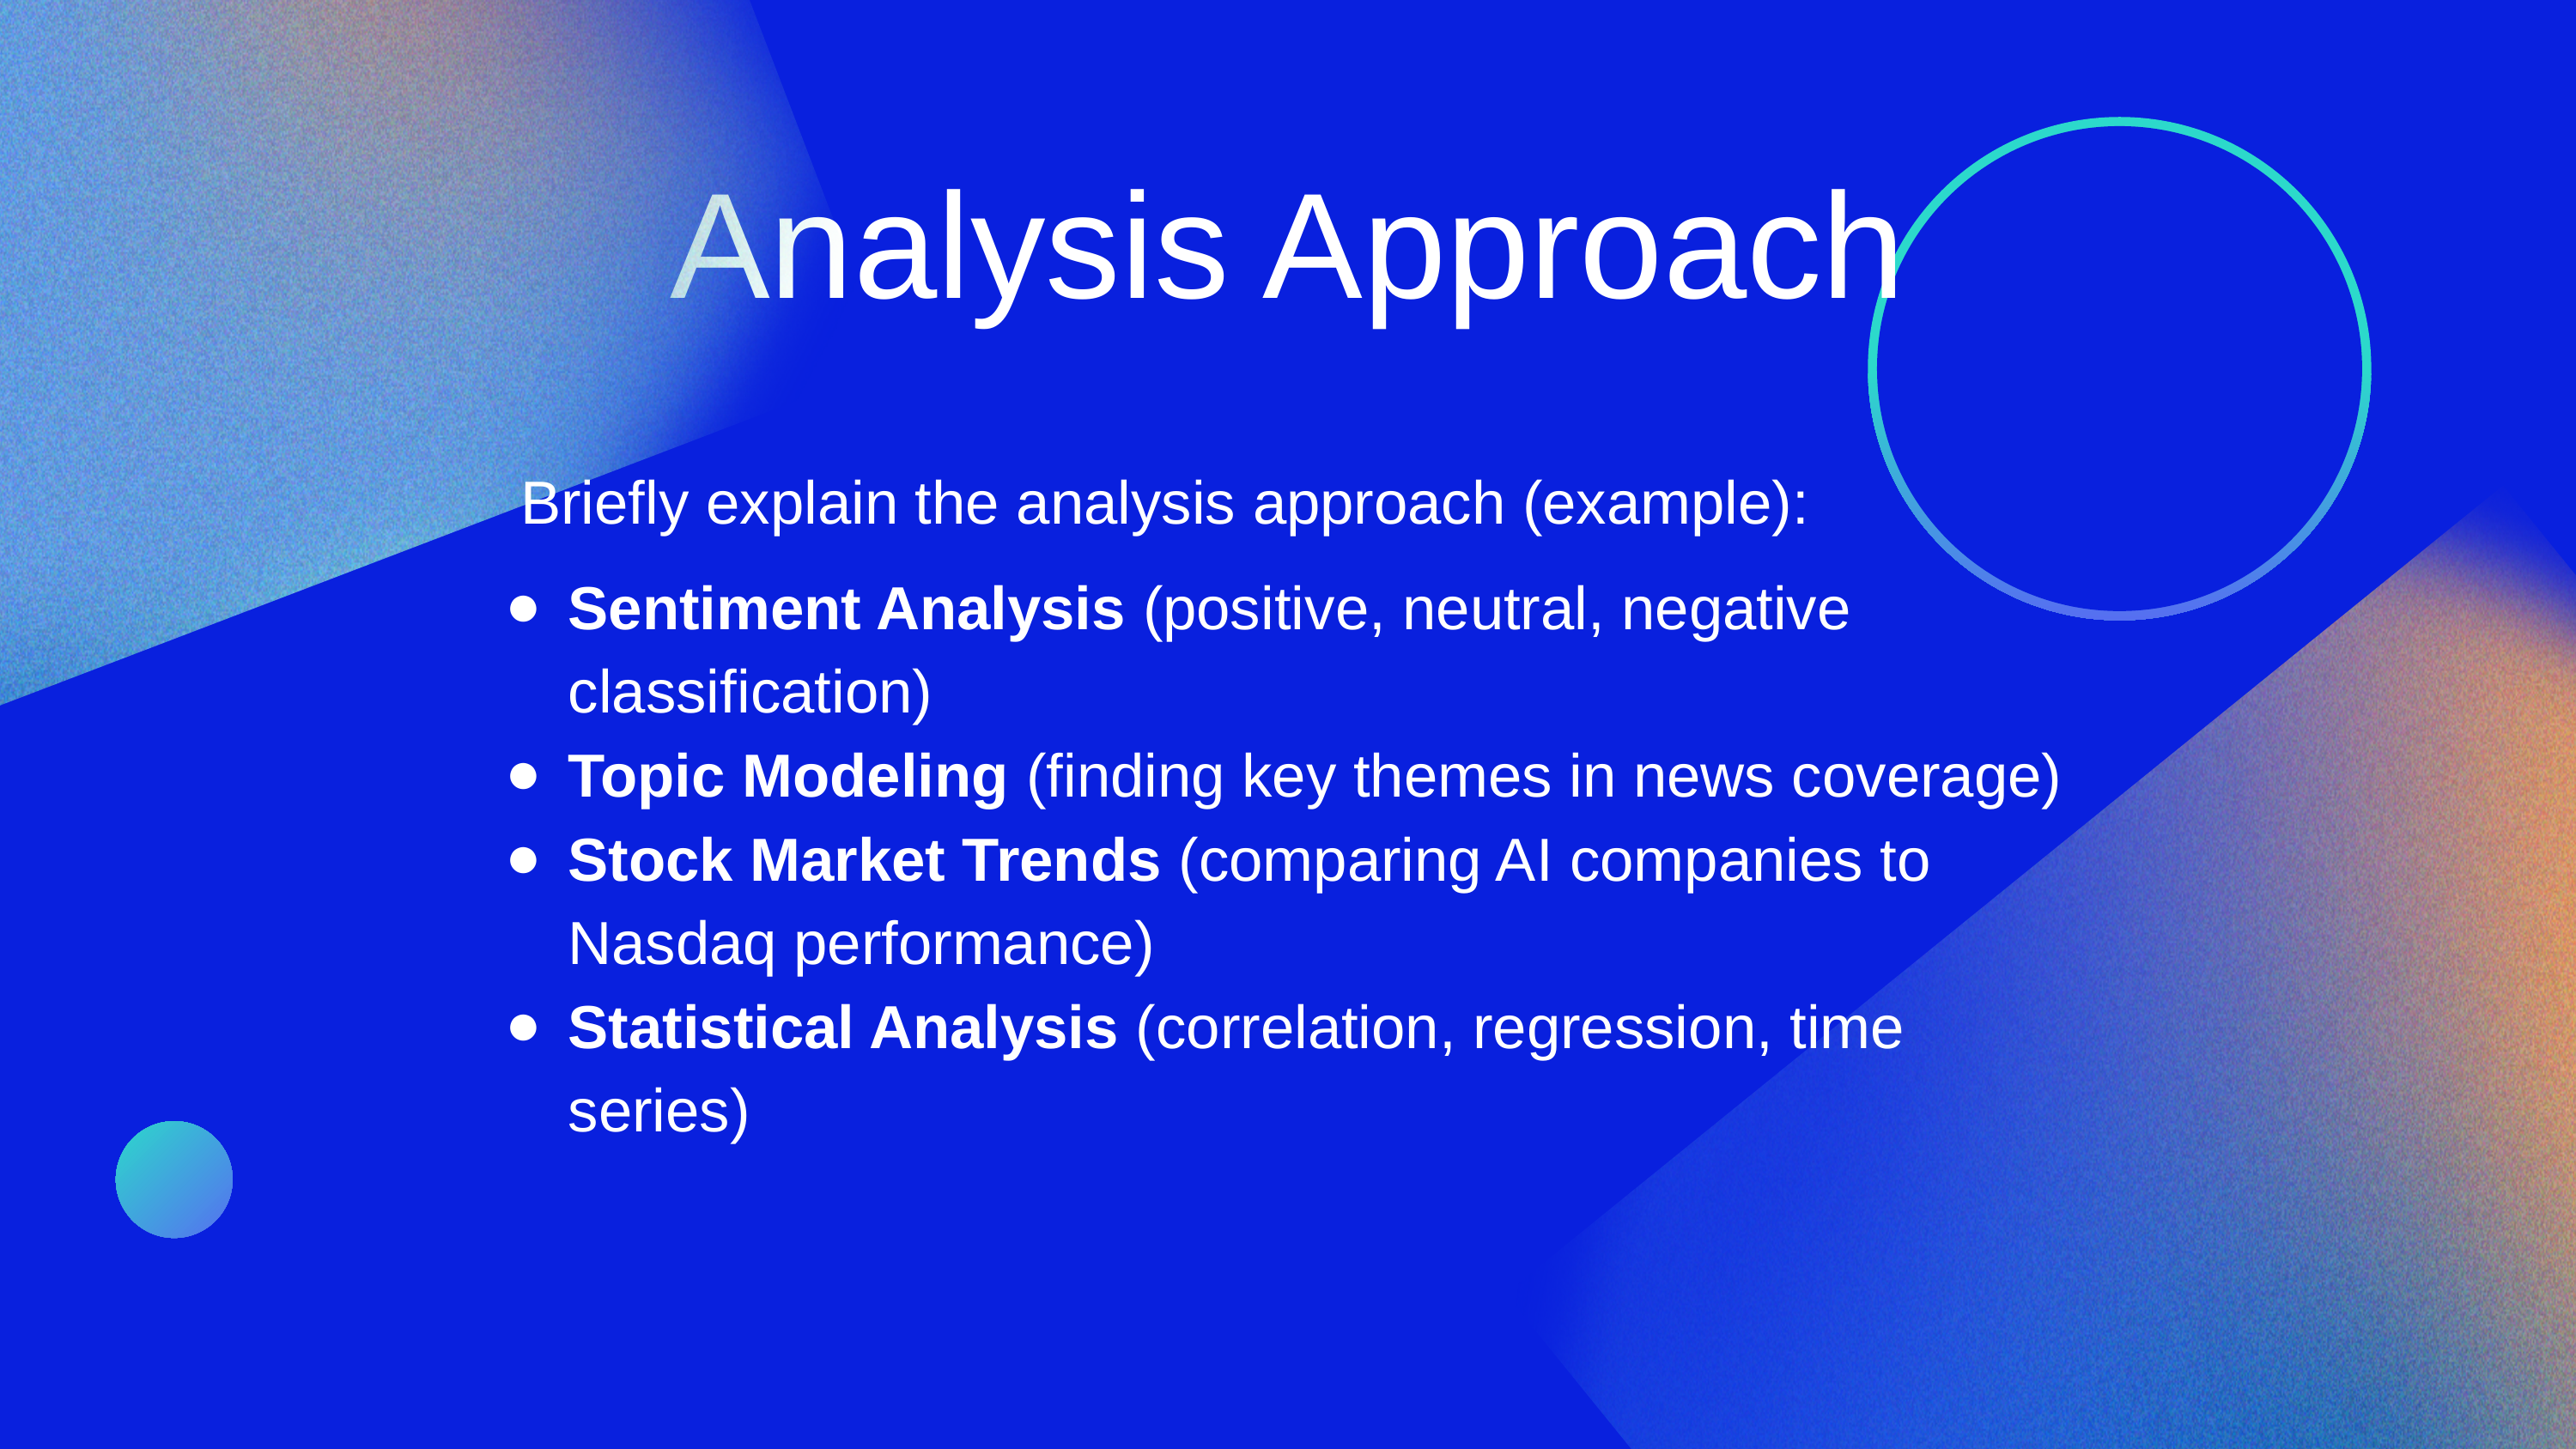

Analysis Approach
 Briefly explain the analysis approach (example):
Sentiment Analysis (positive, neutral, negative classification)
Topic Modeling (finding key themes in news coverage)
Stock Market Trends (comparing AI companies to Nasdaq performance)
Statistical Analysis (correlation, regression, time series)